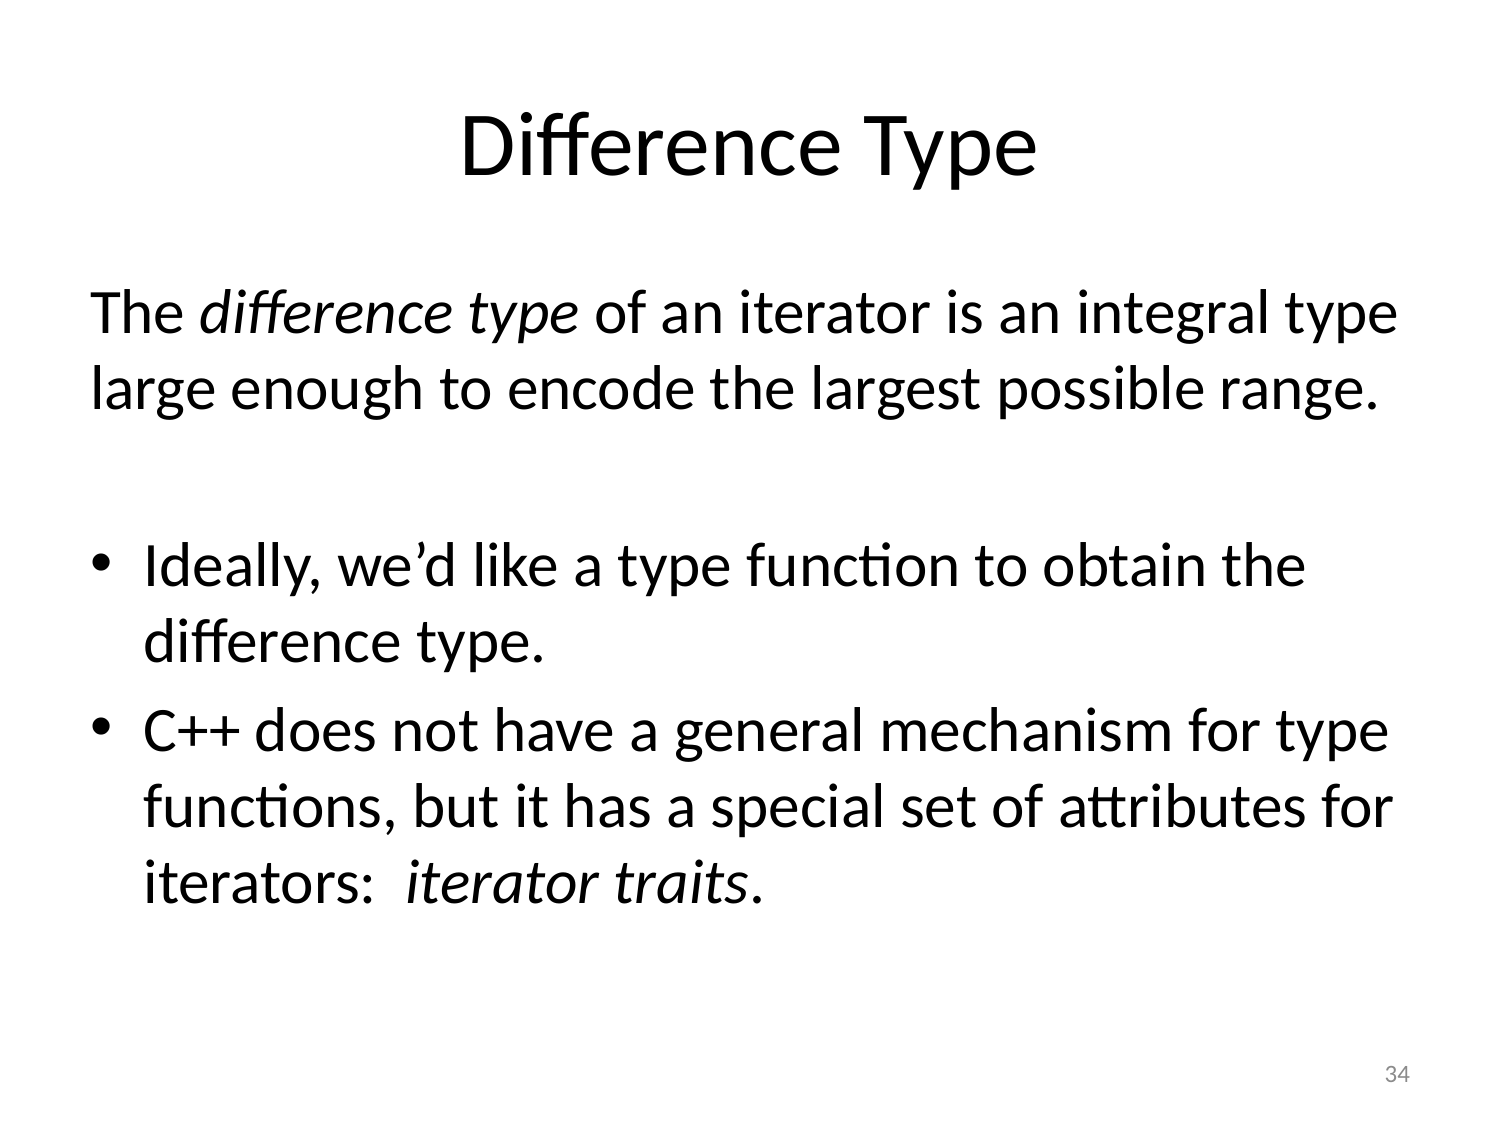

# Difference Type
The difference type of an iterator is an integral type large enough to encode the largest possible range.

Ideally, we’d like a type function to obtain the difference type.
C++ does not have a general mechanism for type functions, but it has a special set of attributes for iterators:  iterator traits.
34